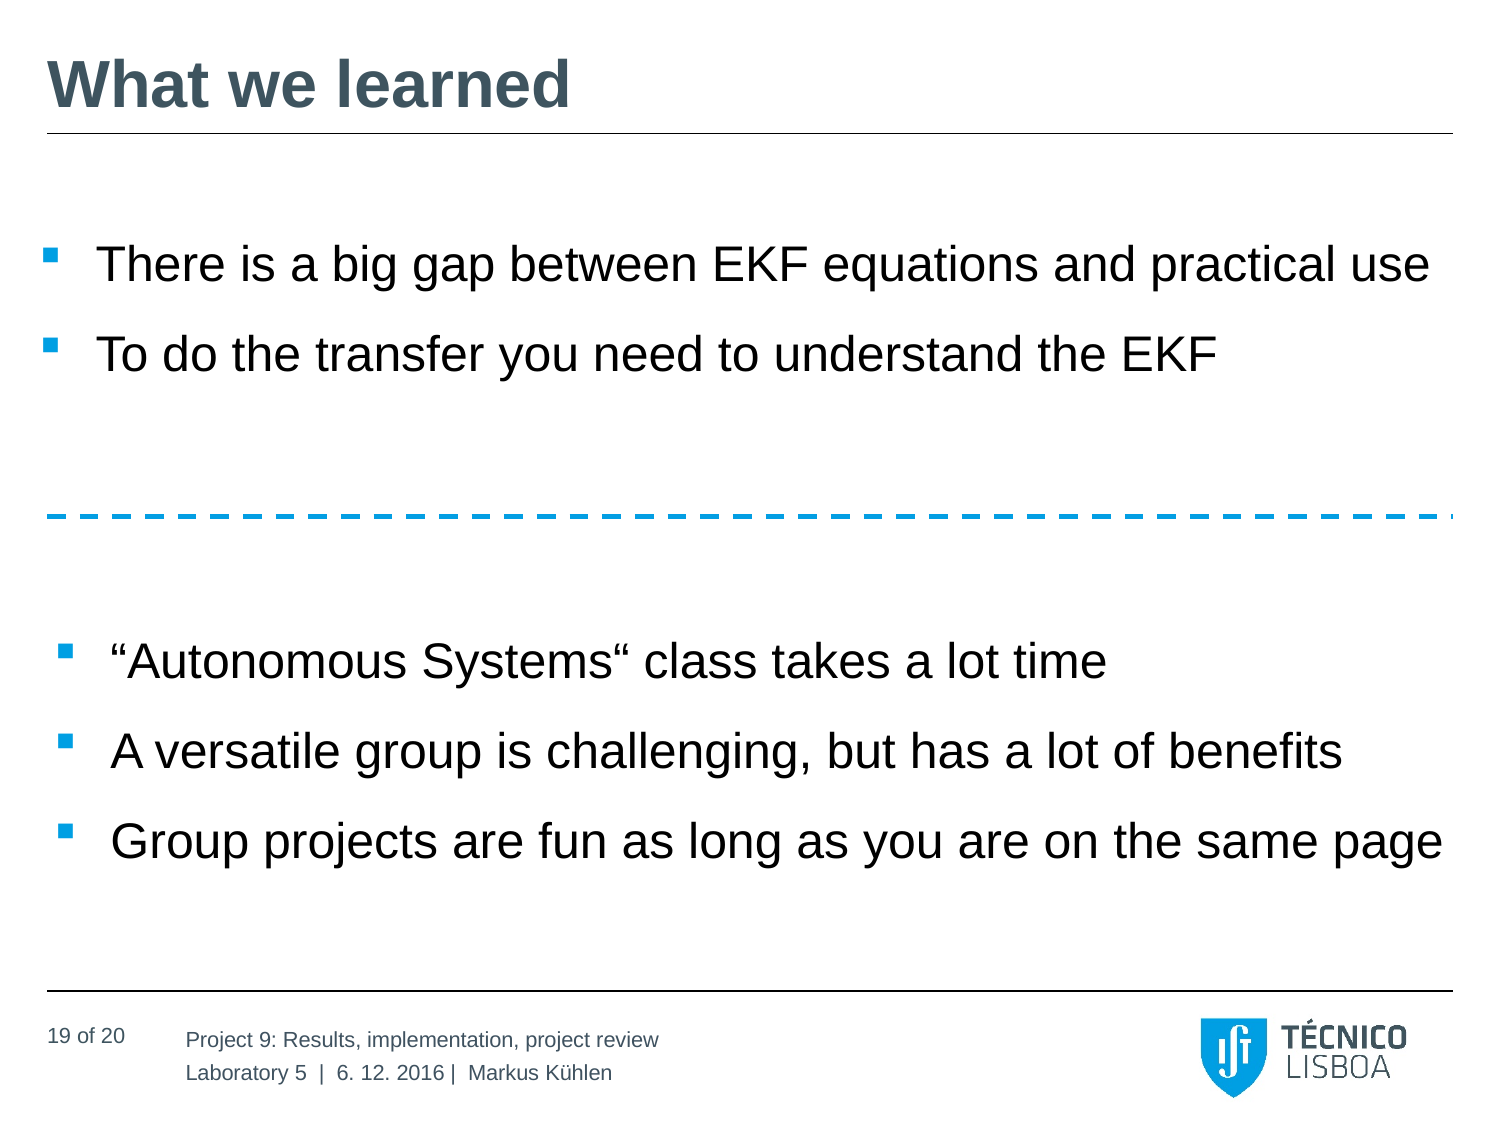

# What we learned
There is a big gap between EKF equations and practical use
To do the transfer you need to understand the EKF

“Autonomous Systems“ class takes a lot time
A versatile group is challenging, but has a lot of benefits
Group projects are fun as long as you are on the same page
19 of 20